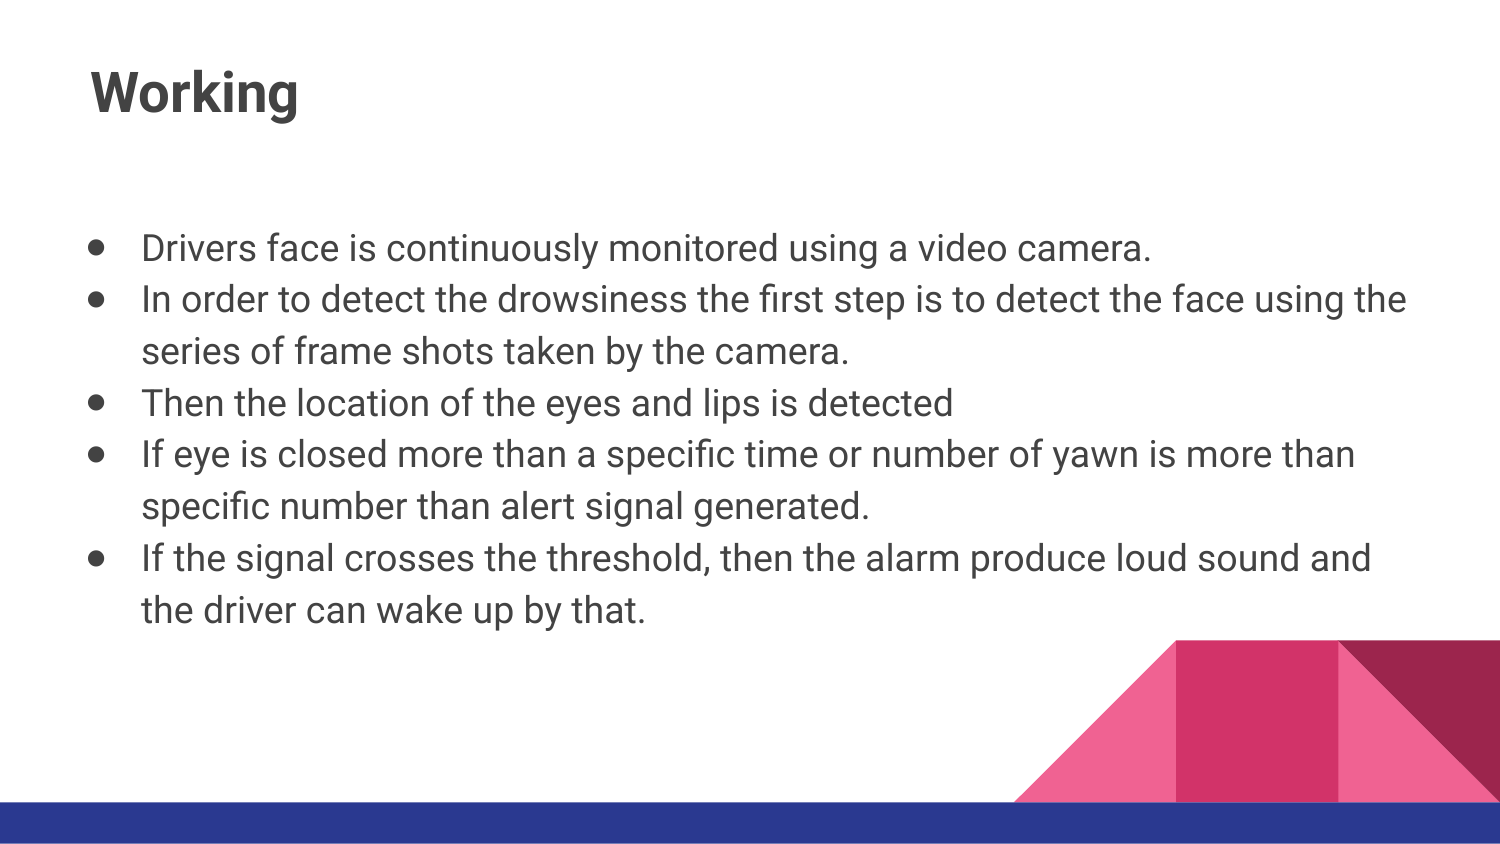

# Working
Drivers face is continuously monitored using a video camera.
In order to detect the drowsiness the first step is to detect the face using the series of frame shots taken by the camera.
Then the location of the eyes and lips is detected
If eye is closed more than a specific time or number of yawn is more than specific number than alert signal generated.
If the signal crosses the threshold, then the alarm produce loud sound and the driver can wake up by that.